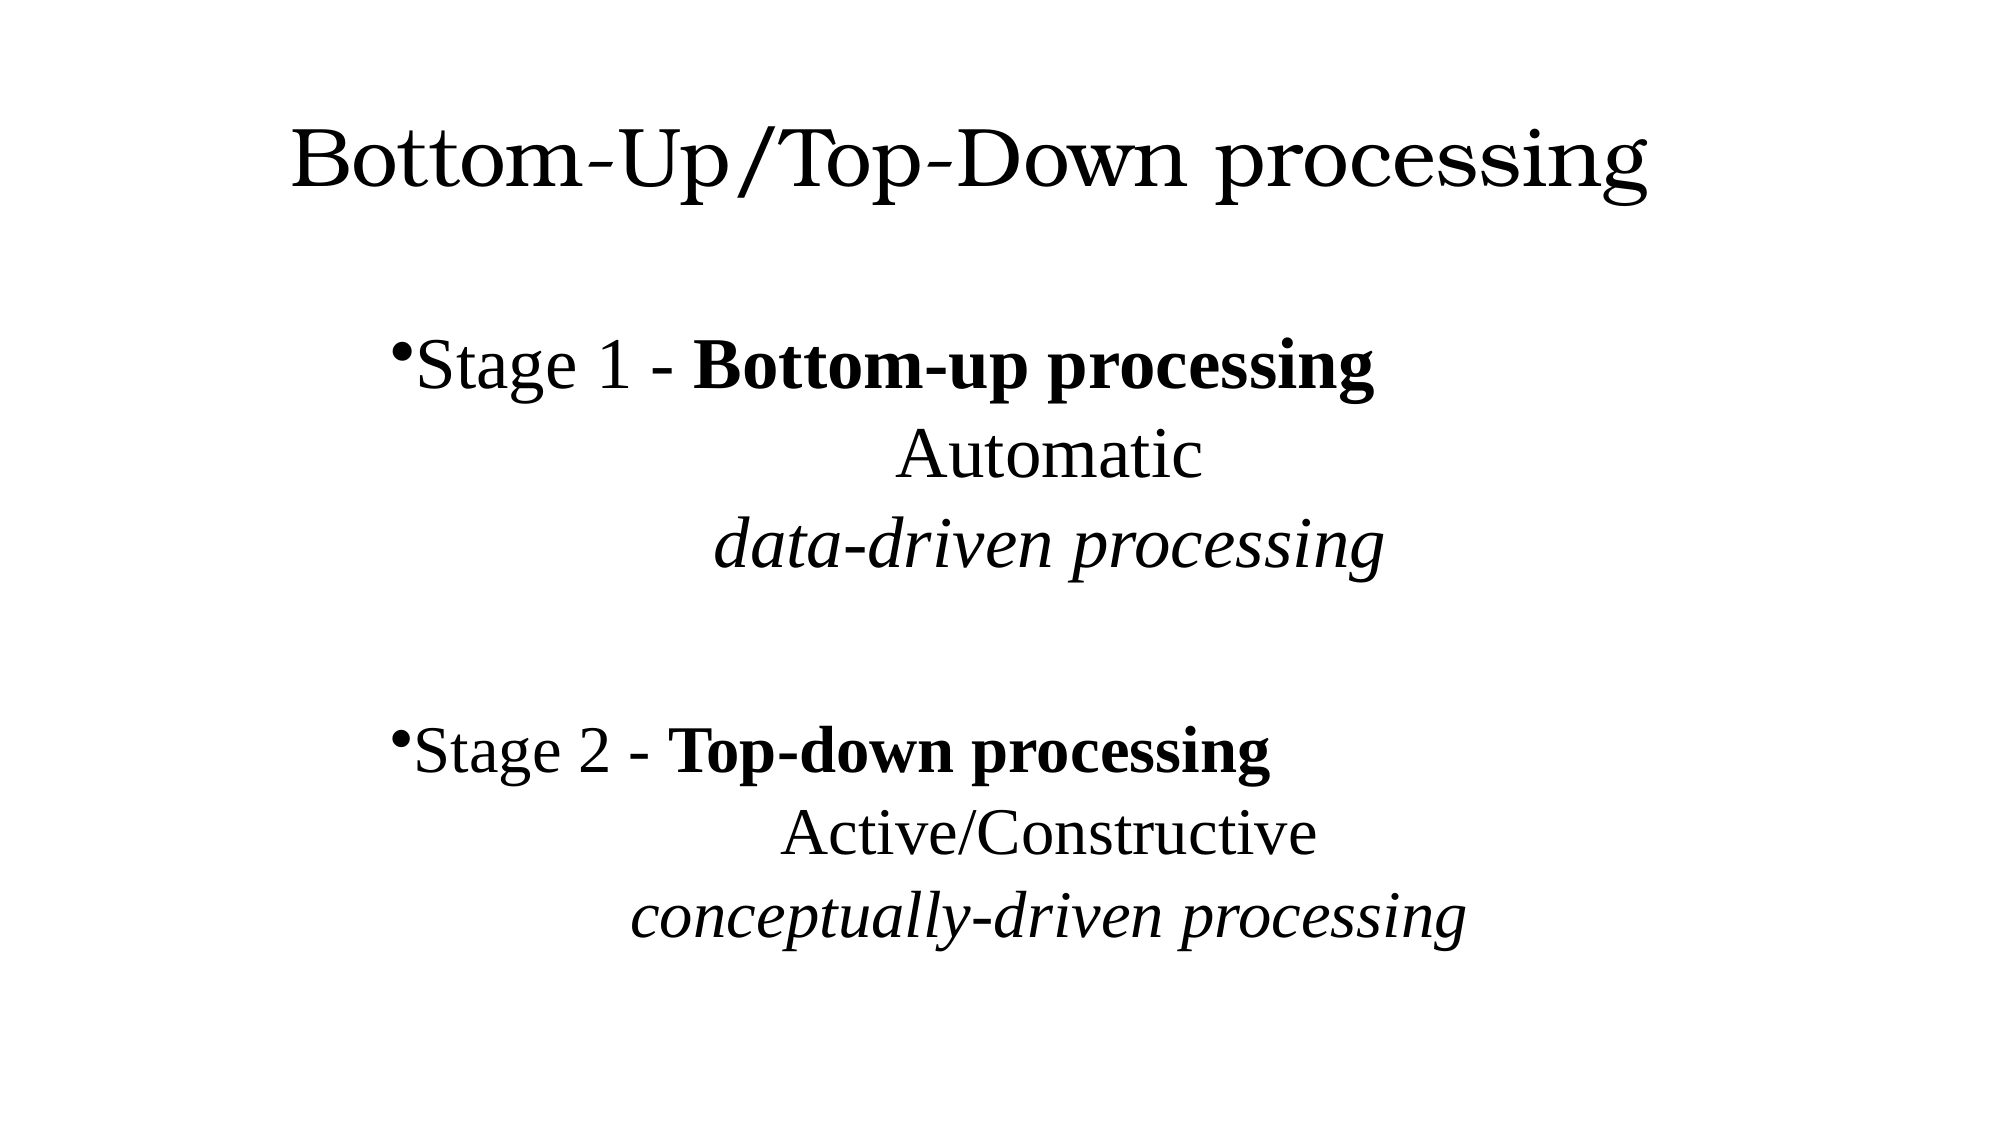

# Bottom-Up/Top-Down processing

Stage 1 - Bottom-up processing
Automatic
data-driven processing

Stage 2 - Top-down processing
Active/Constructive
conceptually-driven processing